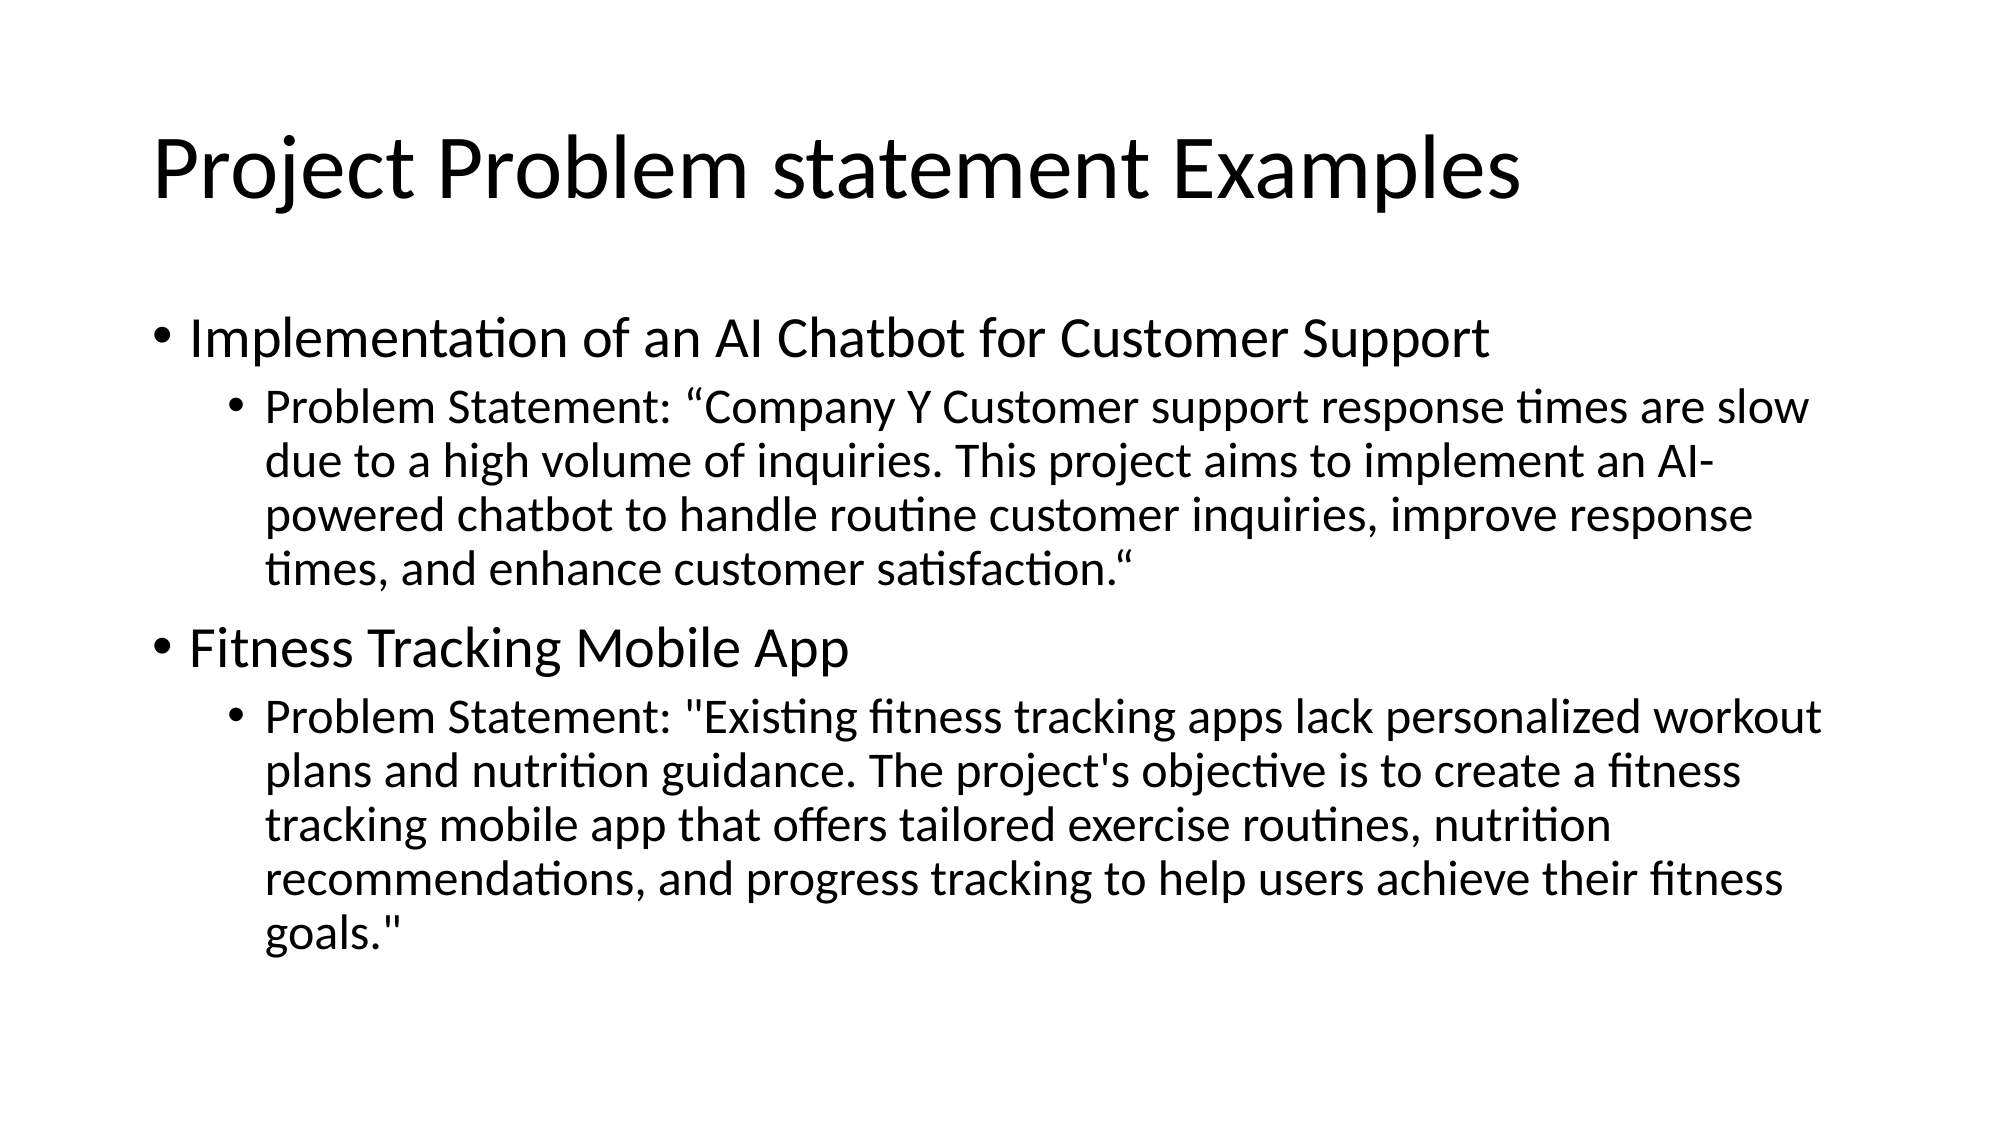

# Project Problem statement Examples
Implementation of an AI Chatbot for Customer Support
Problem Statement: “Company Y Customer support response times are slow due to a high volume of inquiries. This project aims to implement an AI-powered chatbot to handle routine customer inquiries, improve response times, and enhance customer satisfaction.“
Fitness Tracking Mobile App
Problem Statement: "Existing fitness tracking apps lack personalized workout plans and nutrition guidance. The project's objective is to create a fitness tracking mobile app that offers tailored exercise routines, nutrition recommendations, and progress tracking to help users achieve their fitness goals."